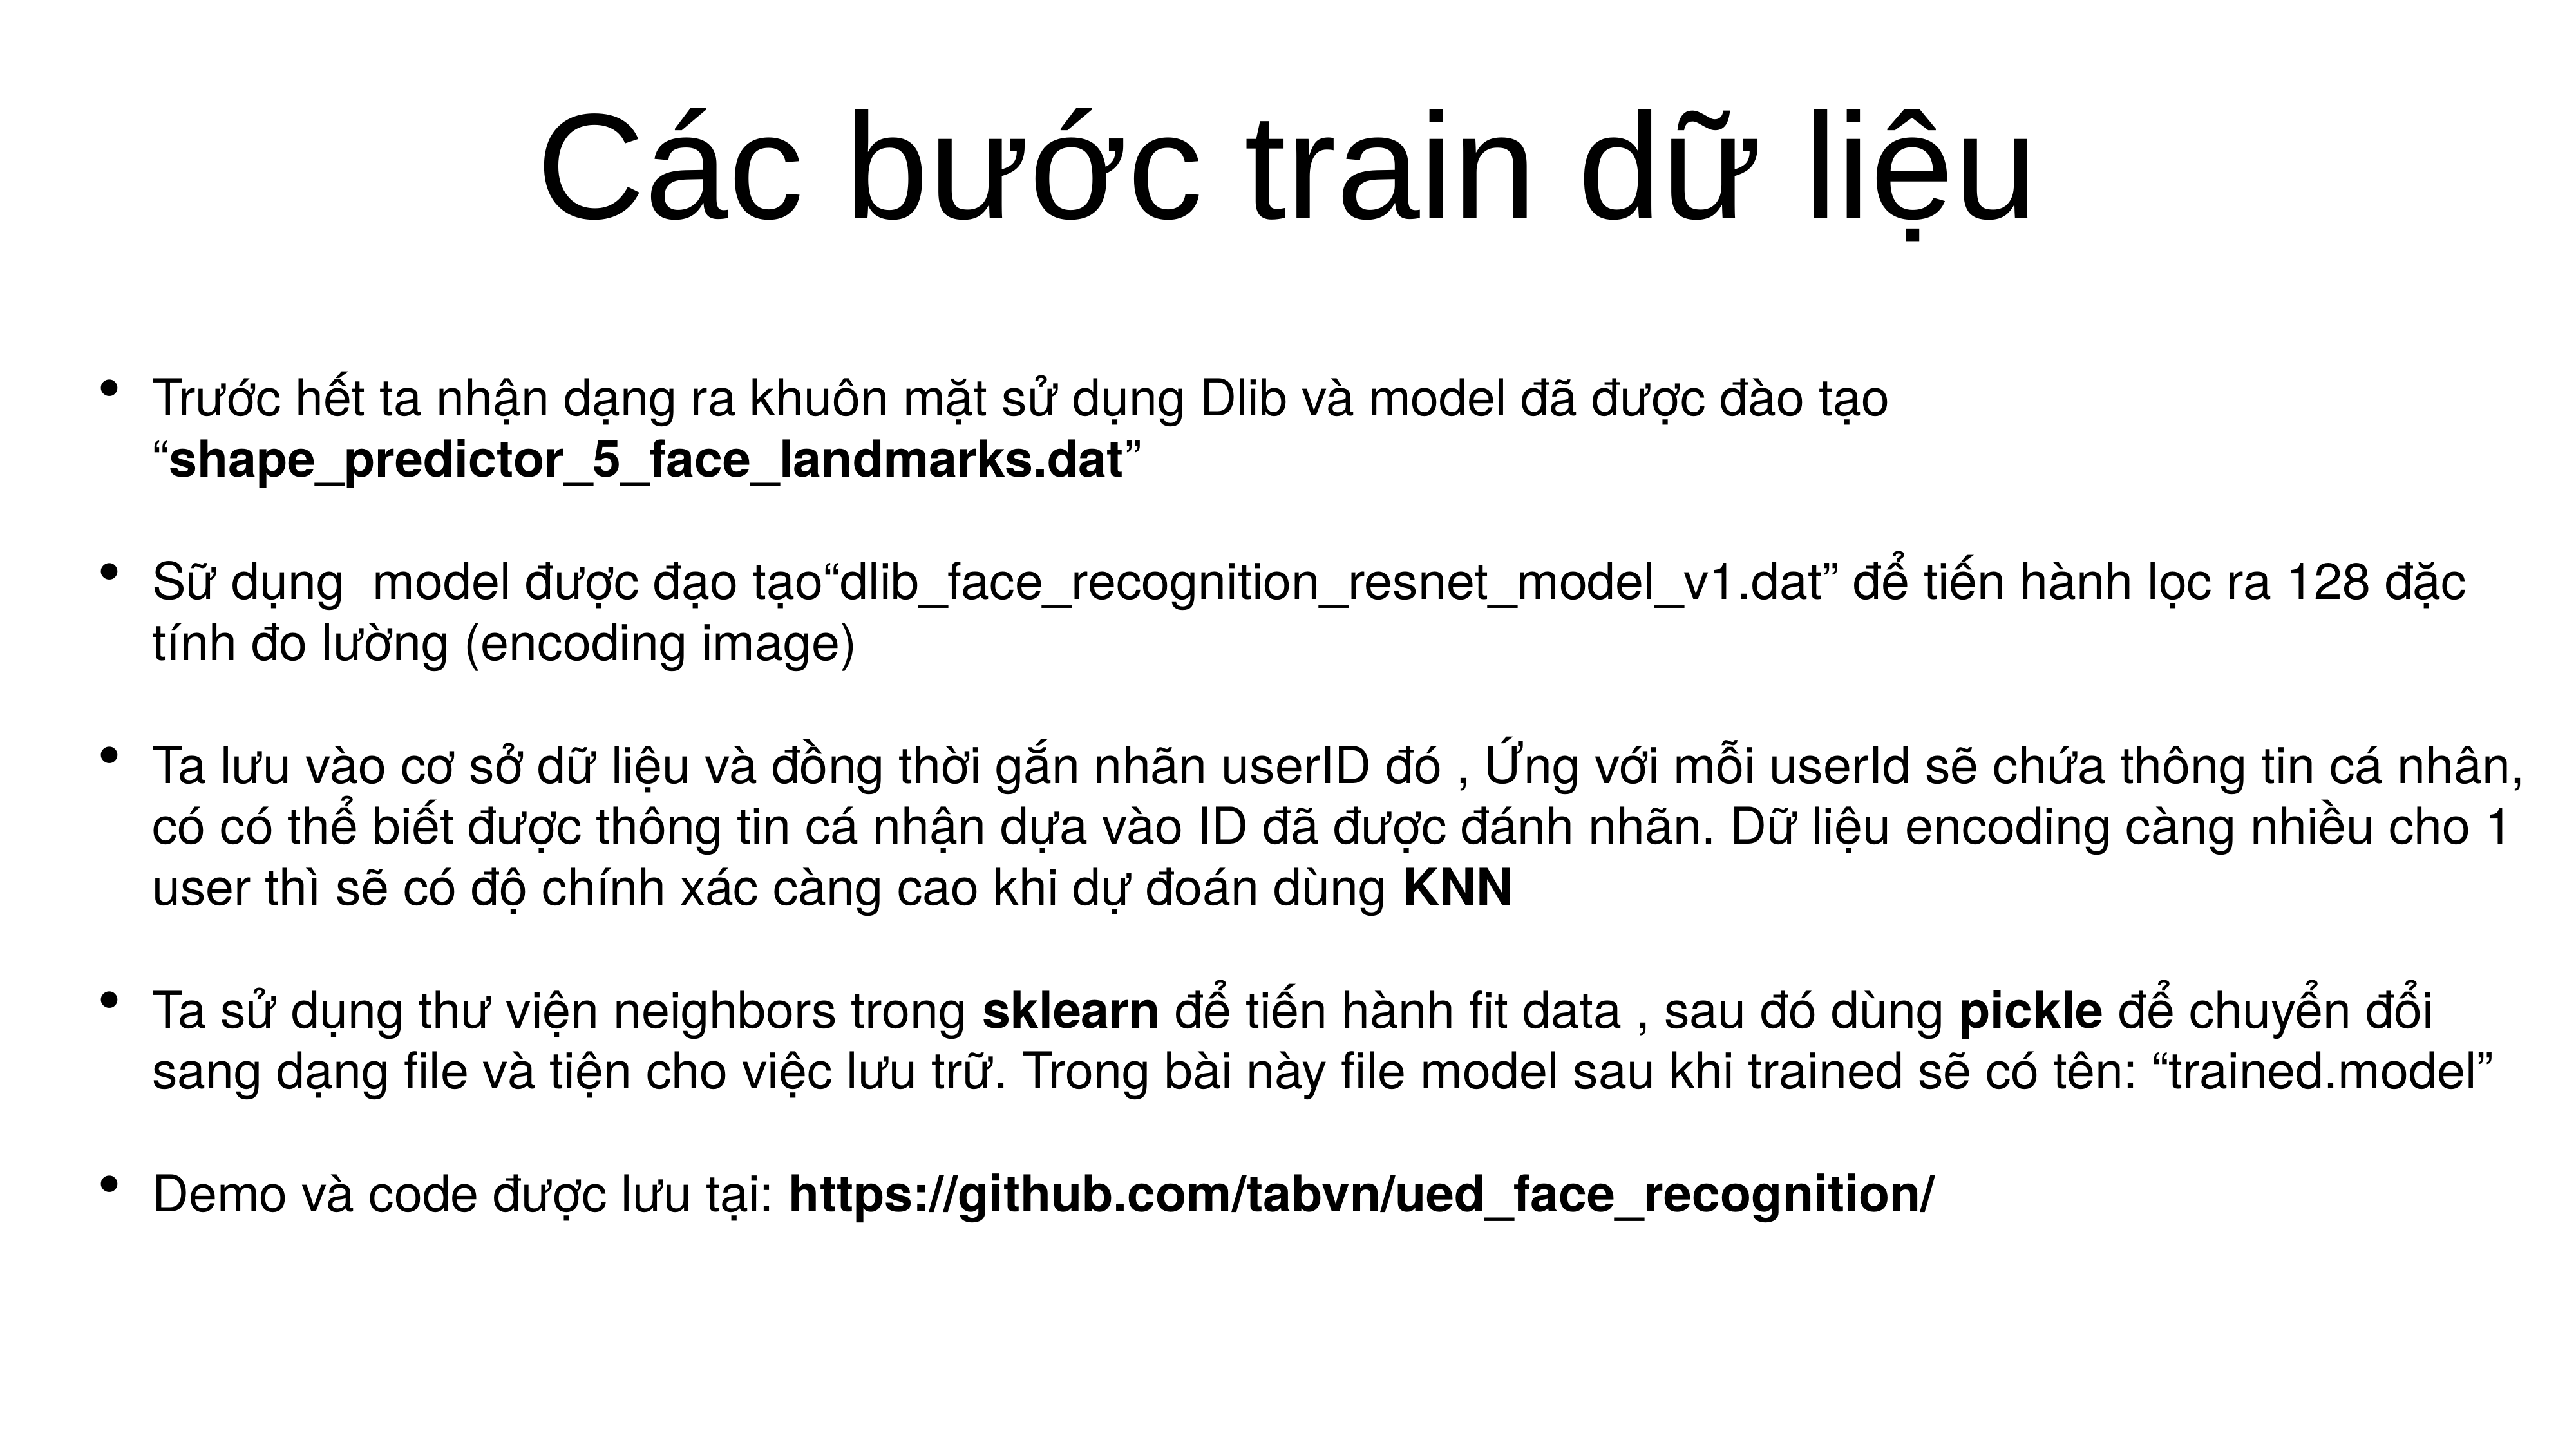

# Các bước train dữ liệu
Trước hết ta nhận dạng ra khuôn mặt sử dụng Dlib và model đã được đào tạo “shape_predictor_5_face_landmarks.dat”
Sữ dụng  model được đạo tạo“dlib_face_recognition_resnet_model_v1.dat” để tiến hành lọc ra 128 đặc tính đo lường (encoding image)
Ta lưu vào cơ sở dữ liệu và đồng thời gắn nhãn userID đó , Ứng với mỗi userId sẽ chứa thông tin cá nhân, có có thể biết được thông tin cá nhận dựa vào ID đã được đánh nhãn. Dữ liệu encoding càng nhiều cho 1 user thì sẽ có độ chính xác càng cao khi dự đoán dùng KNN
Ta sử dụng thư viện neighbors trong sklearn để tiến hành fit data , sau đó dùng pickle để chuyển đổi sang dạng file và tiện cho việc lưu trữ. Trong bài này file model sau khi trained sẽ có tên: “trained.model”
Demo và code được lưu tại: https://github.com/tabvn/ued_face_recognition/